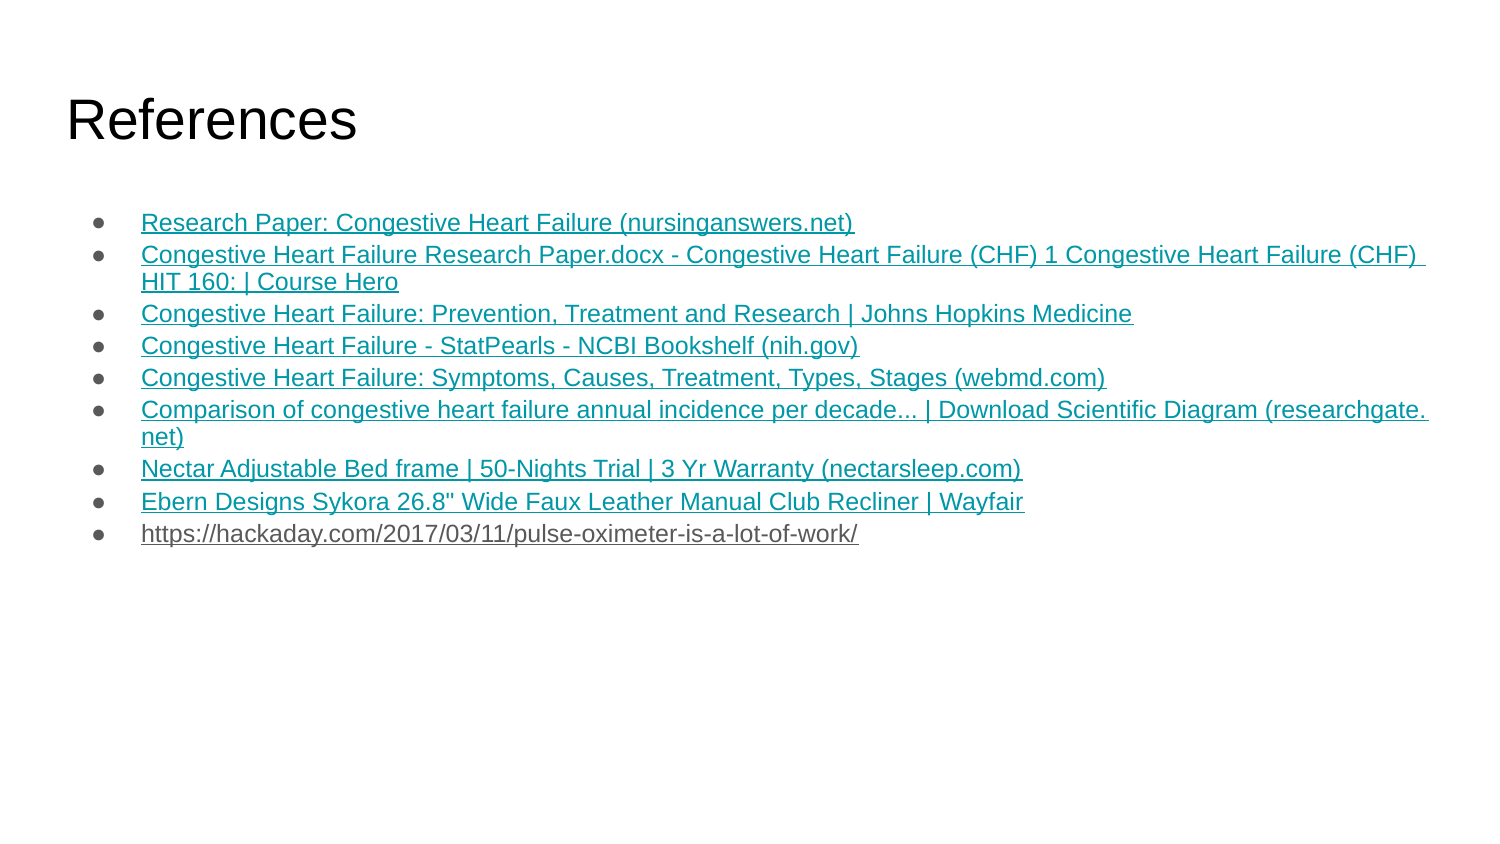

# References
Research Paper: Congestive Heart Failure (nursinganswers.net)
Congestive Heart Failure Research Paper.docx - Congestive Heart Failure (CHF) 1 Congestive Heart Failure (CHF) HIT 160: | Course Hero
Congestive Heart Failure: Prevention, Treatment and Research | Johns Hopkins Medicine
Congestive Heart Failure - StatPearls - NCBI Bookshelf (nih.gov)
Congestive Heart Failure: Symptoms, Causes, Treatment, Types, Stages (webmd.com)
Comparison of congestive heart failure annual incidence per decade... | Download Scientific Diagram (researchgate.net)
Nectar Adjustable Bed frame | 50-Nights Trial | 3 Yr Warranty (nectarsleep.com)
Ebern Designs Sykora 26.8" Wide Faux Leather Manual Club Recliner | Wayfair
https://hackaday.com/2017/03/11/pulse-oximeter-is-a-lot-of-work/